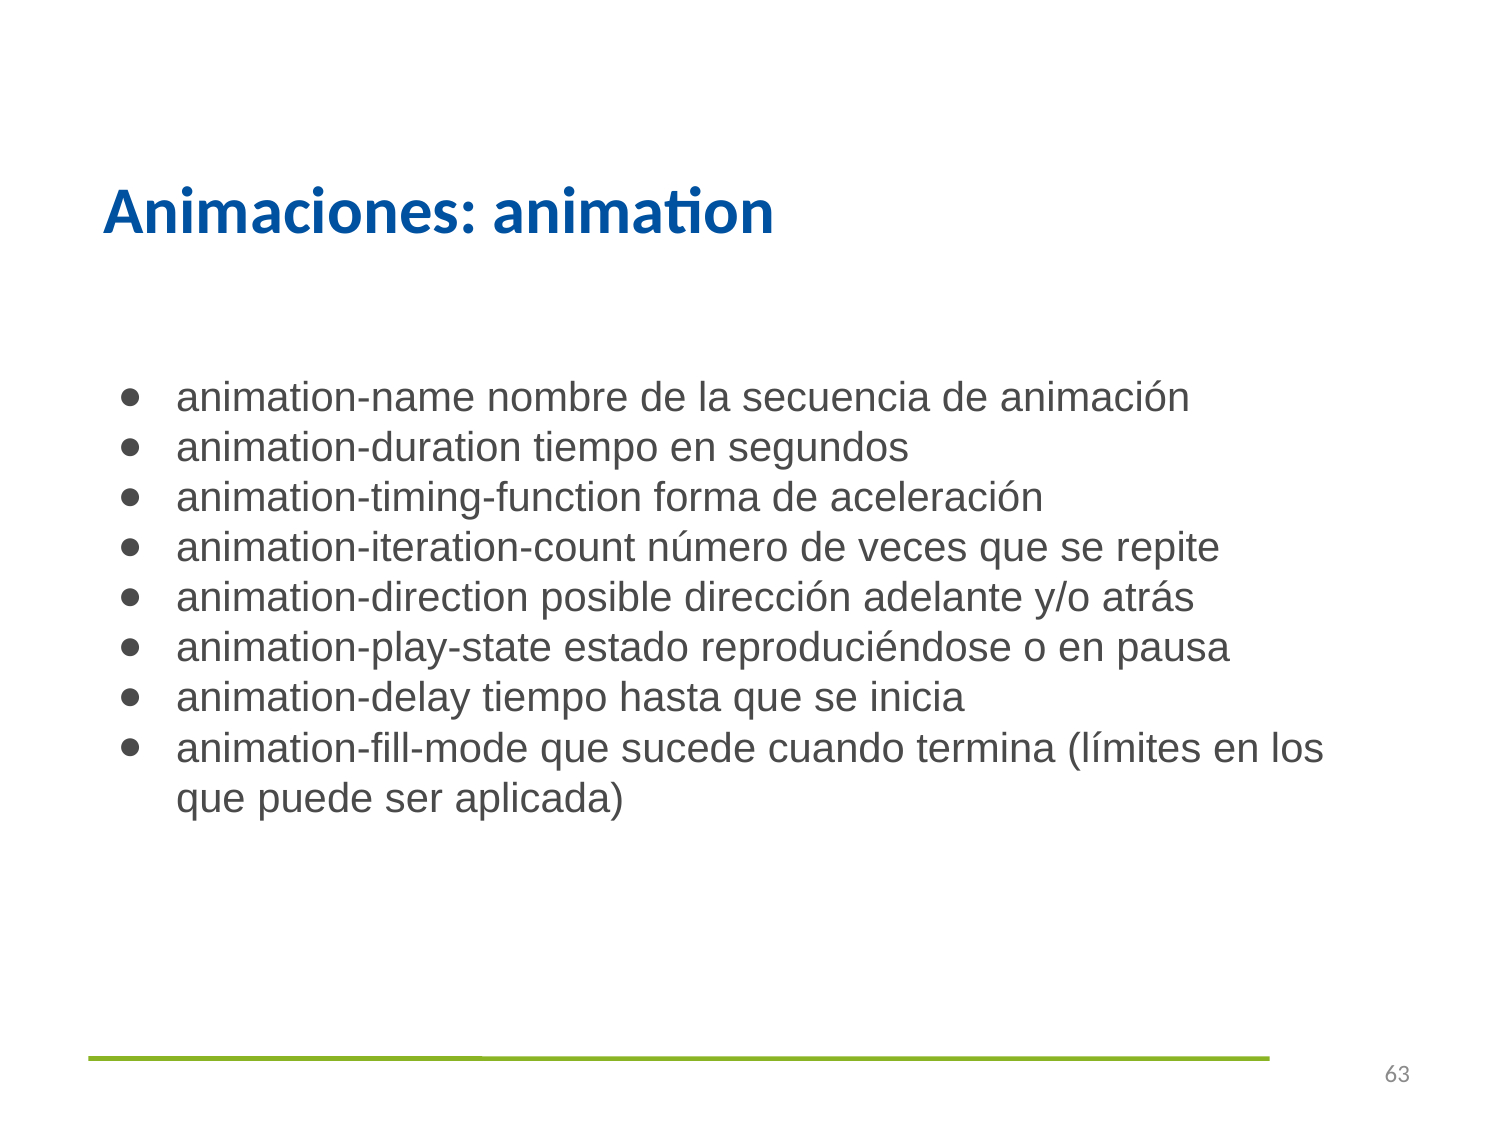

# Animaciones: animation
animation-name nombre de la secuencia de animación
animation-duration tiempo en segundos
animation-timing-function forma de aceleración
animation-iteration-count número de veces que se repite
animation-direction posible dirección adelante y/o atrás
animation-play-state estado reproduciéndose o en pausa
animation-delay tiempo hasta que se inicia
animation-fill-mode que sucede cuando termina (límites en los que puede ser aplicada)